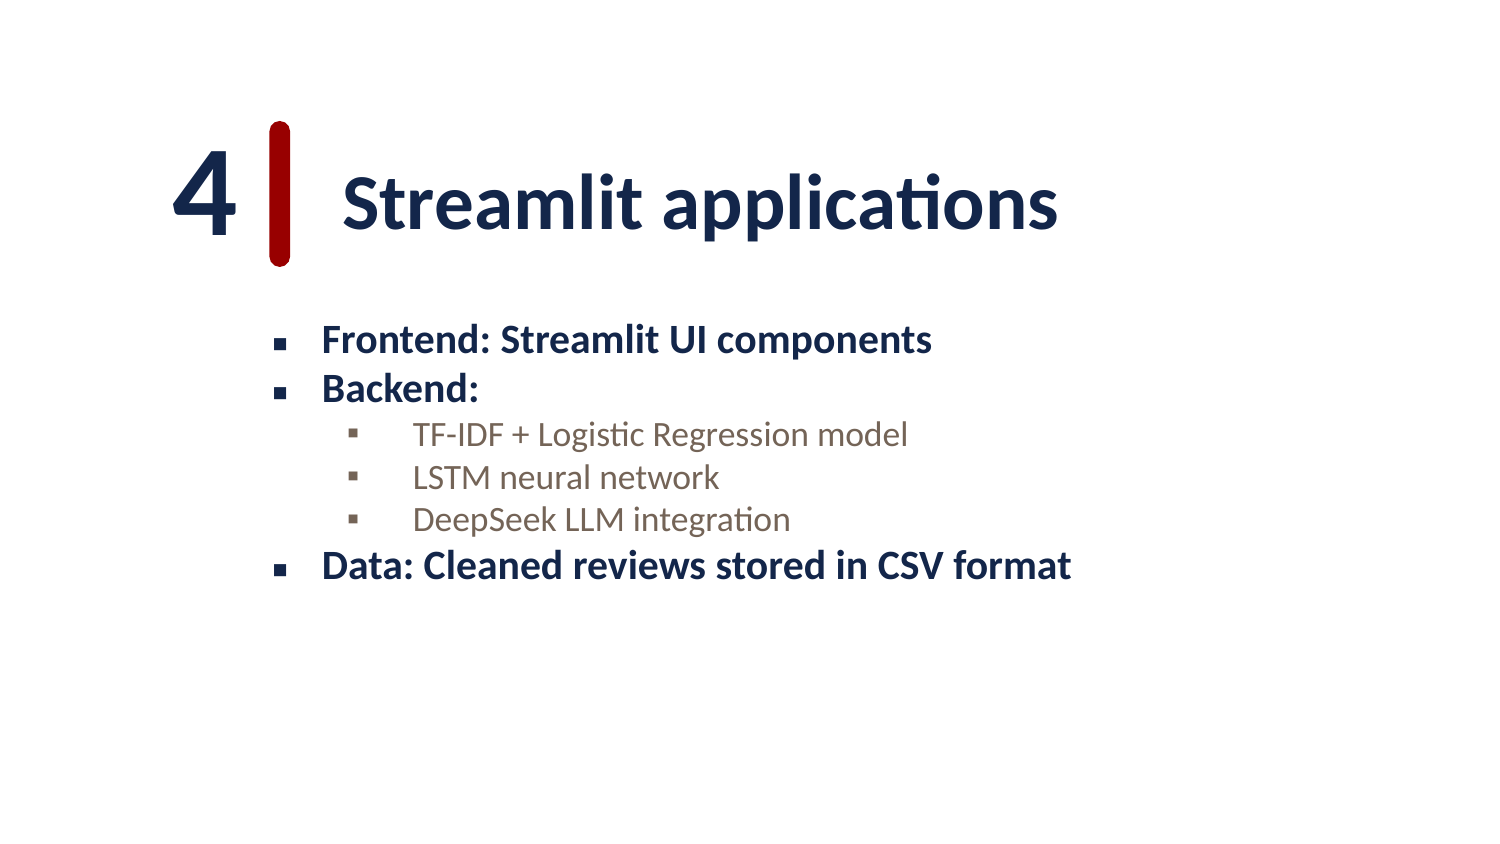

4
Streamlit applications
Frontend: Streamlit UI components
Backend:
  TF-IDF + Logistic Regression model
  LSTM neural network
  DeepSeek LLM integration
Data: Cleaned reviews stored in CSV format